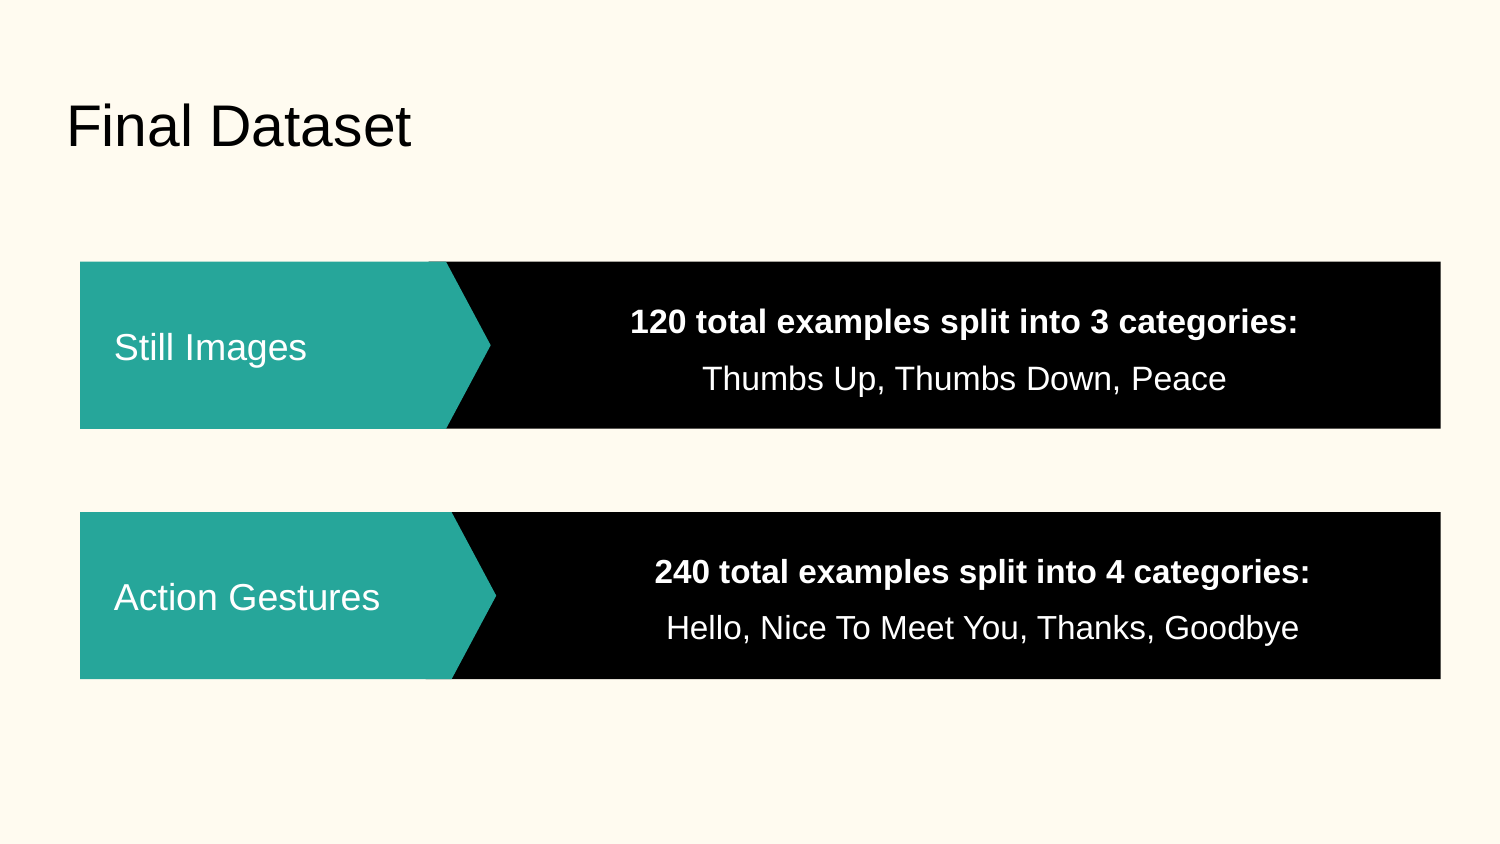

# Final Dataset

120 total examples split into 3 categories:

Thumbs Up, Thumbs Down, Peace
Still Images

240 total examples split into 4 categories:

Hello, Nice To Meet You, Thanks, Goodbye
Action Gestures